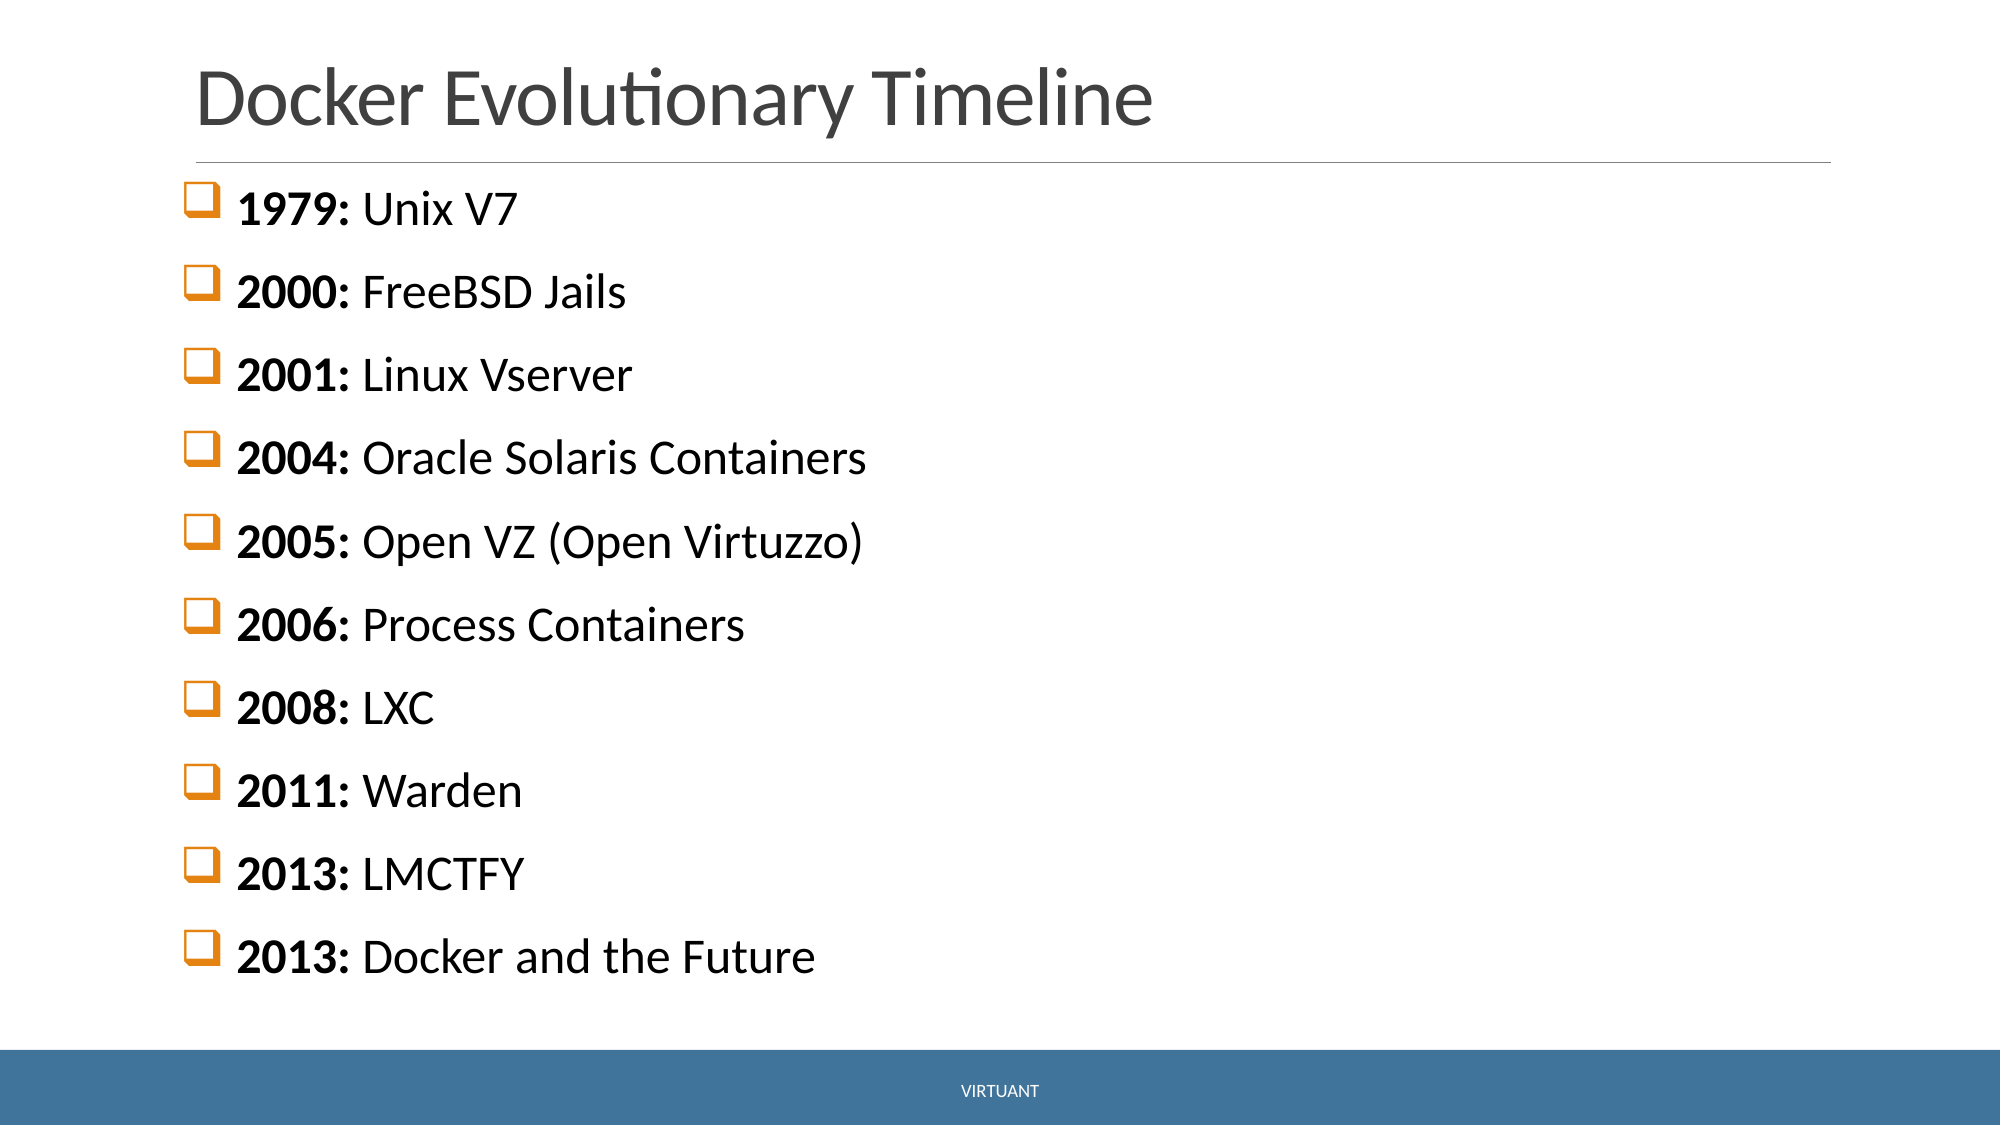

# Docker Evolutionary Timeline
 1979: Unix V7
 2000: FreeBSD Jails
 2001: Linux Vserver
 2004: Oracle Solaris Containers
 2005: Open VZ (Open Virtuzzo)
 2006: Process Containers
 2008: LXC
 2011: Warden
 2013: LMCTFY
 2013: Docker and the Future

Virtuant